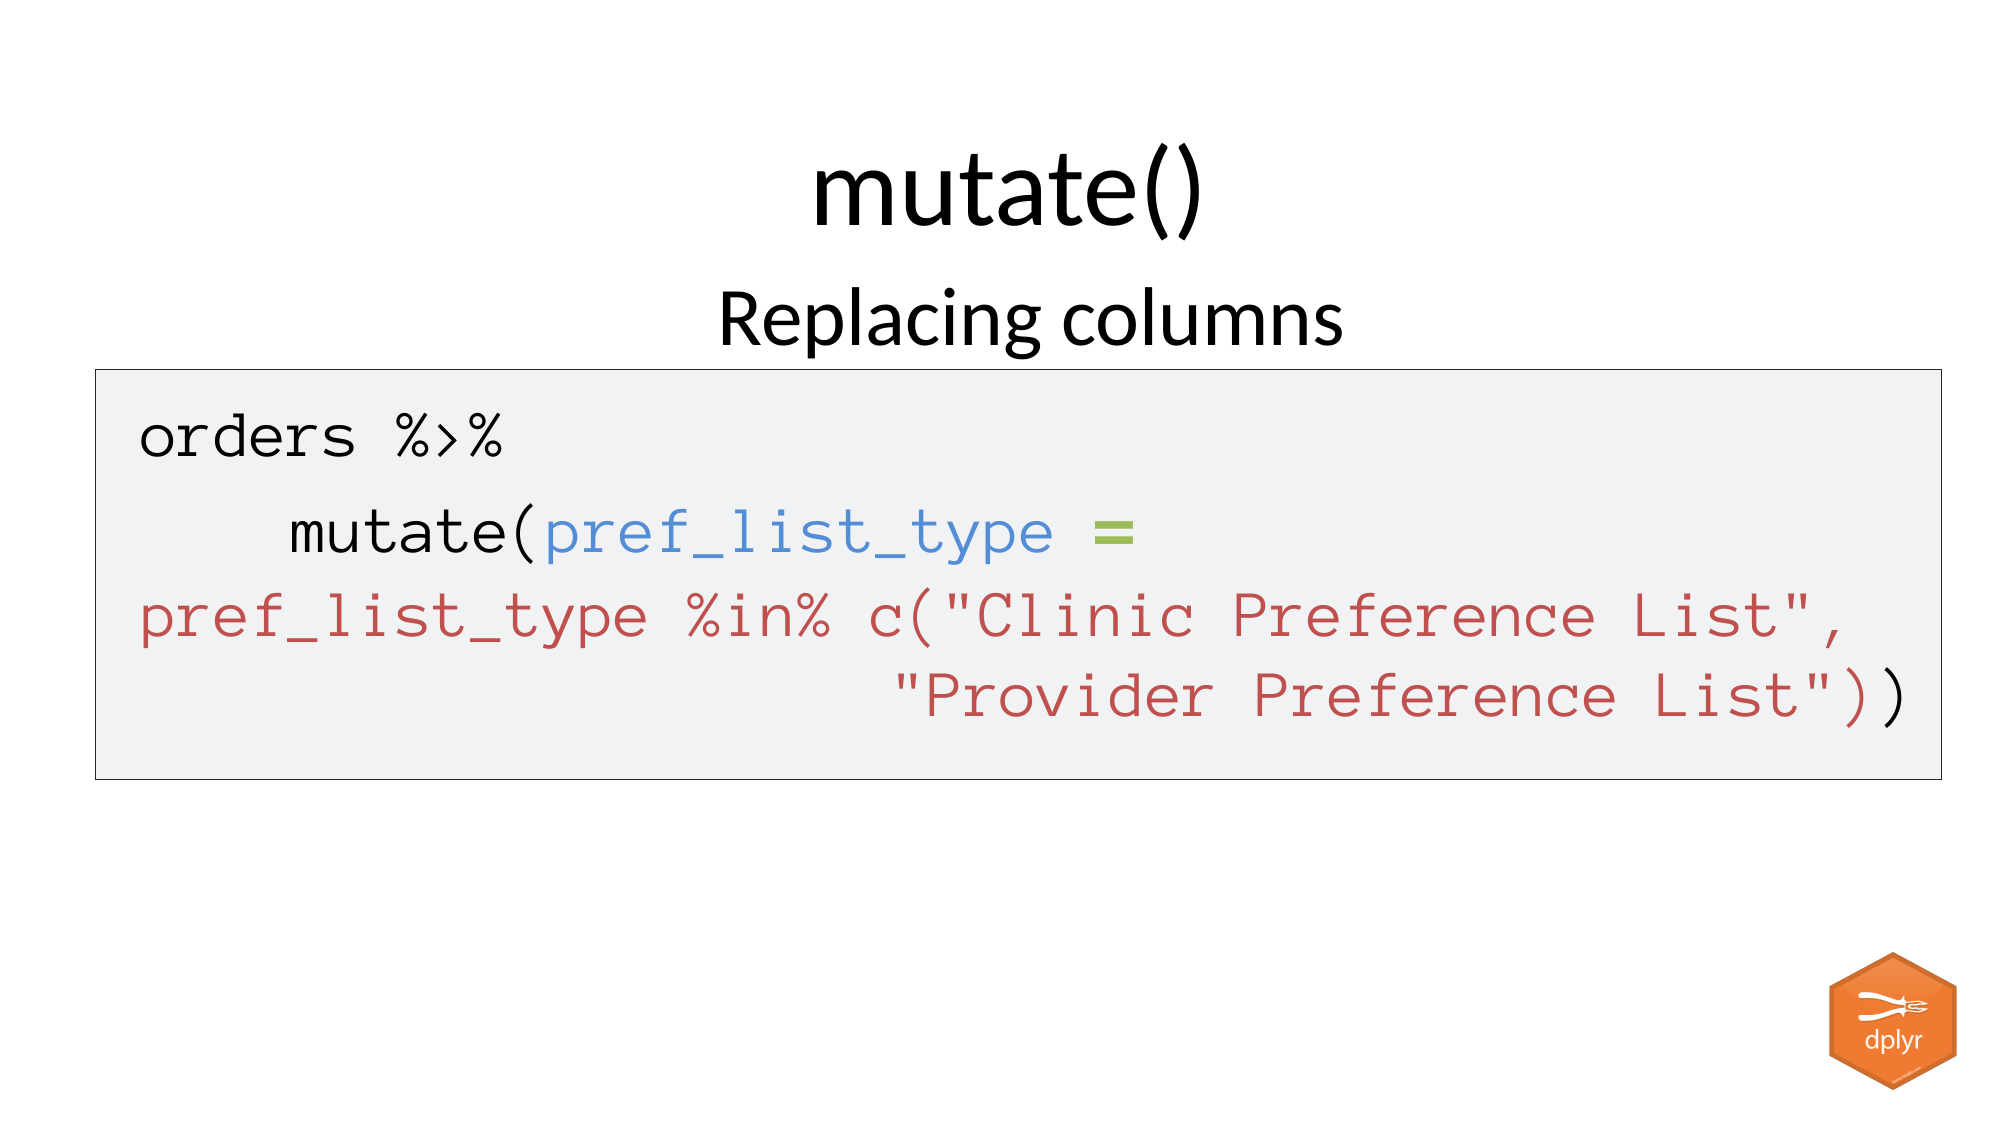

# mutate()
Replacing columns

orders %>%
	mutate(pref_list_type =
pref_list_type %in% c("Clinic Preference List",
					"Provider Preference List"))